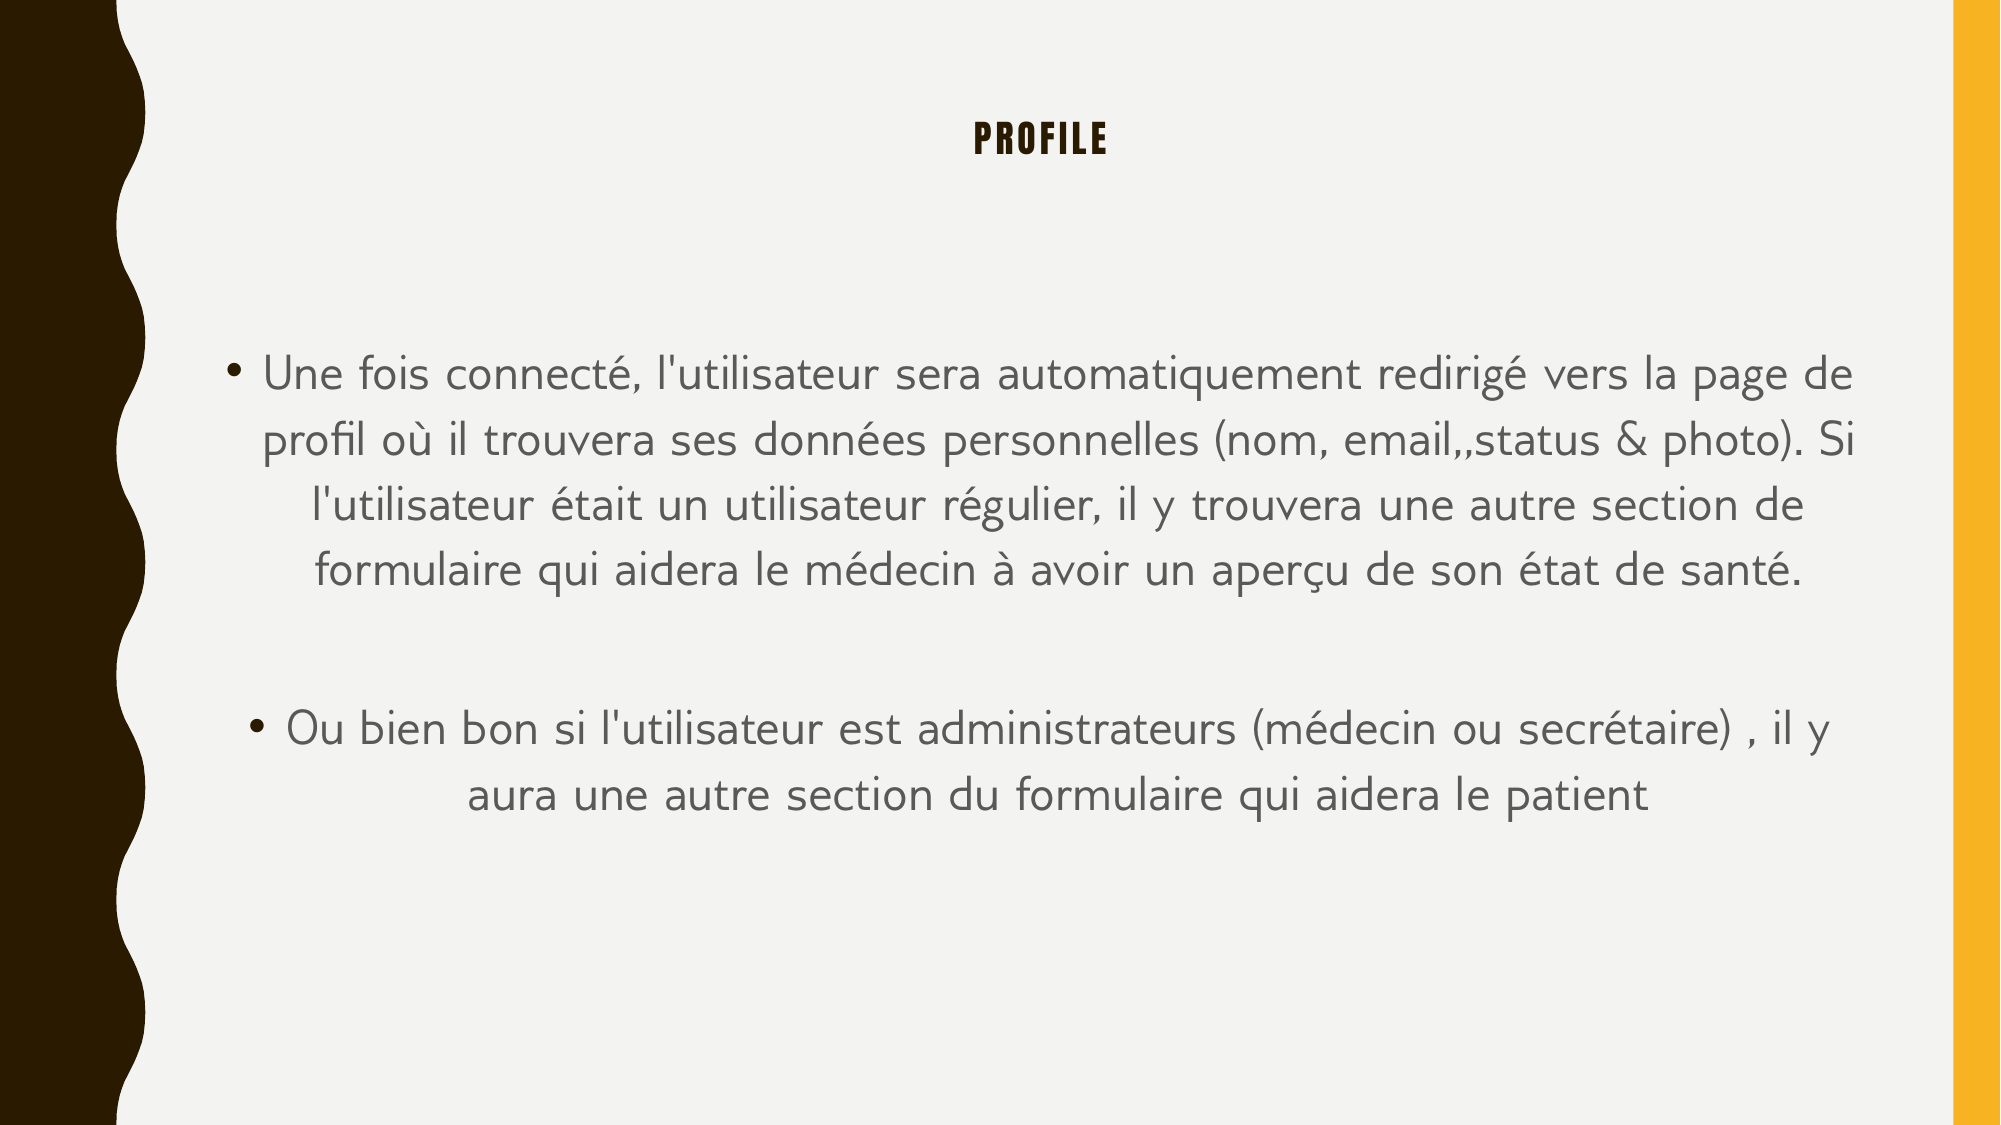

# Profile
Une fois connecté, l'utilisateur sera automatiquement redirigé vers la page de profil où il trouvera ses données personnelles (nom, email,,status & photo). Si l'utilisateur était un utilisateur régulier, il y trouvera une autre section de formulaire qui aidera le médecin à avoir un aperçu de son état de santé.

Ou bien bon si l'utilisateur est administrateurs (médecin ou secrétaire) , il y aura une autre section du formulaire qui aidera le patient